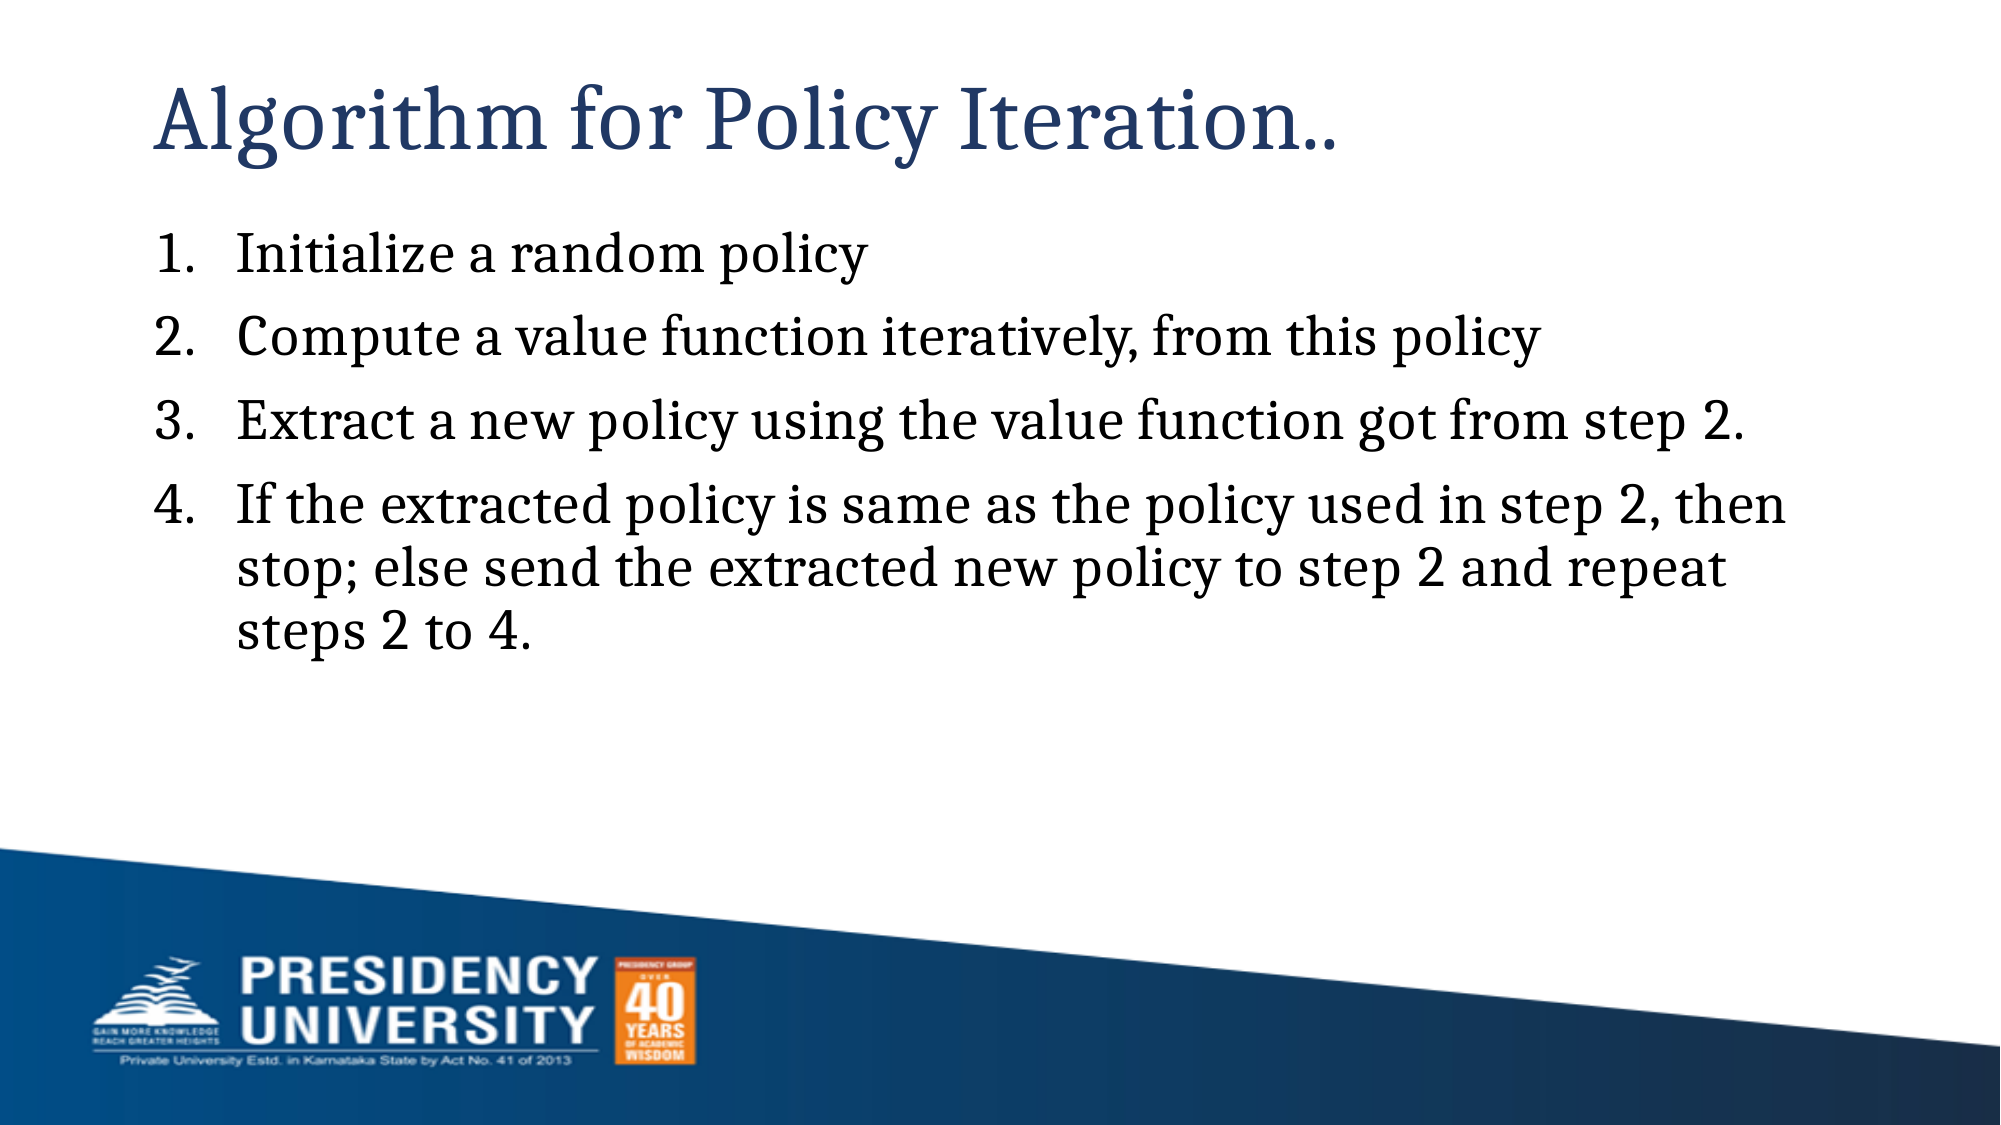

# Algorithm for Policy Iteration..
Initialize a random policy
Compute a value function iteratively, from this policy
Extract a new policy using the value function got from step 2.
If the extracted policy is same as the policy used in step 2, then stop; else send the extracted new policy to step 2 and repeat steps 2 to 4.